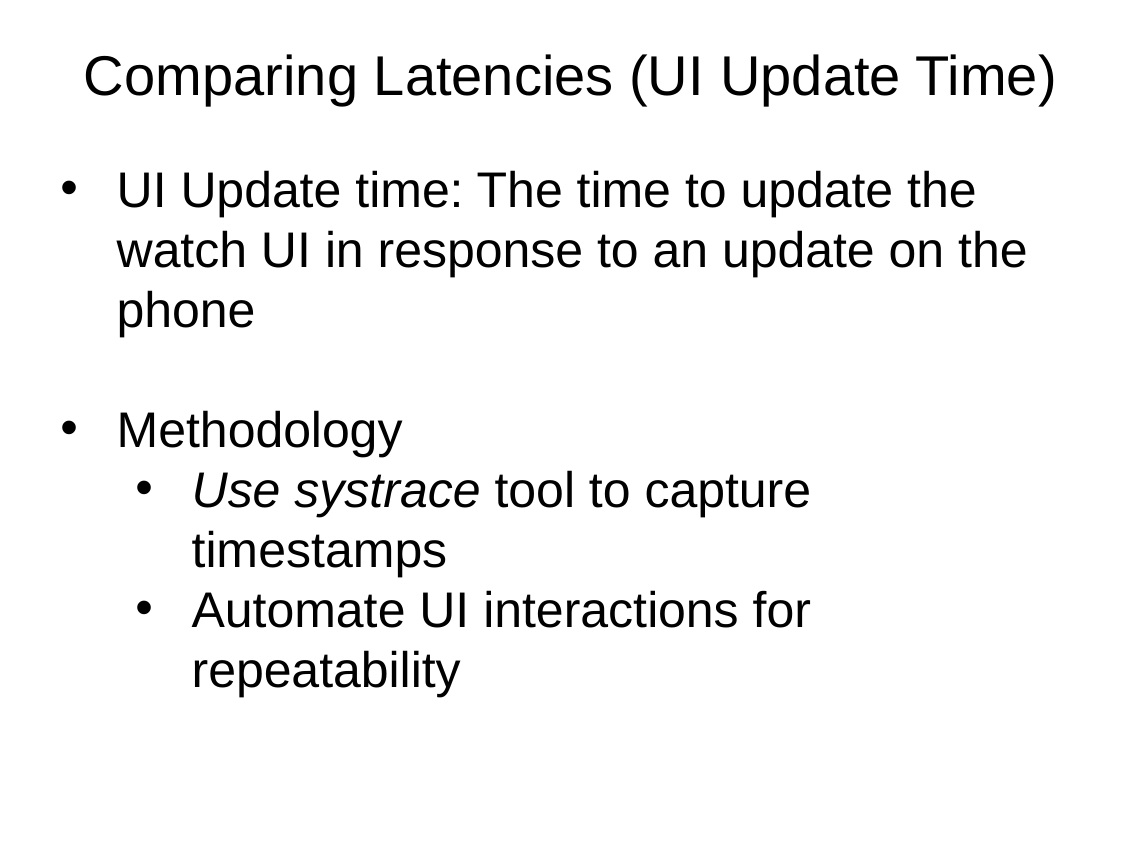

# Comparing Latencies (UI Update Time)
UI Update time: The time to update the watch UI in response to an update on the phone

Methodology
Use systrace tool to capture timestamps
Automate UI interactions for repeatability